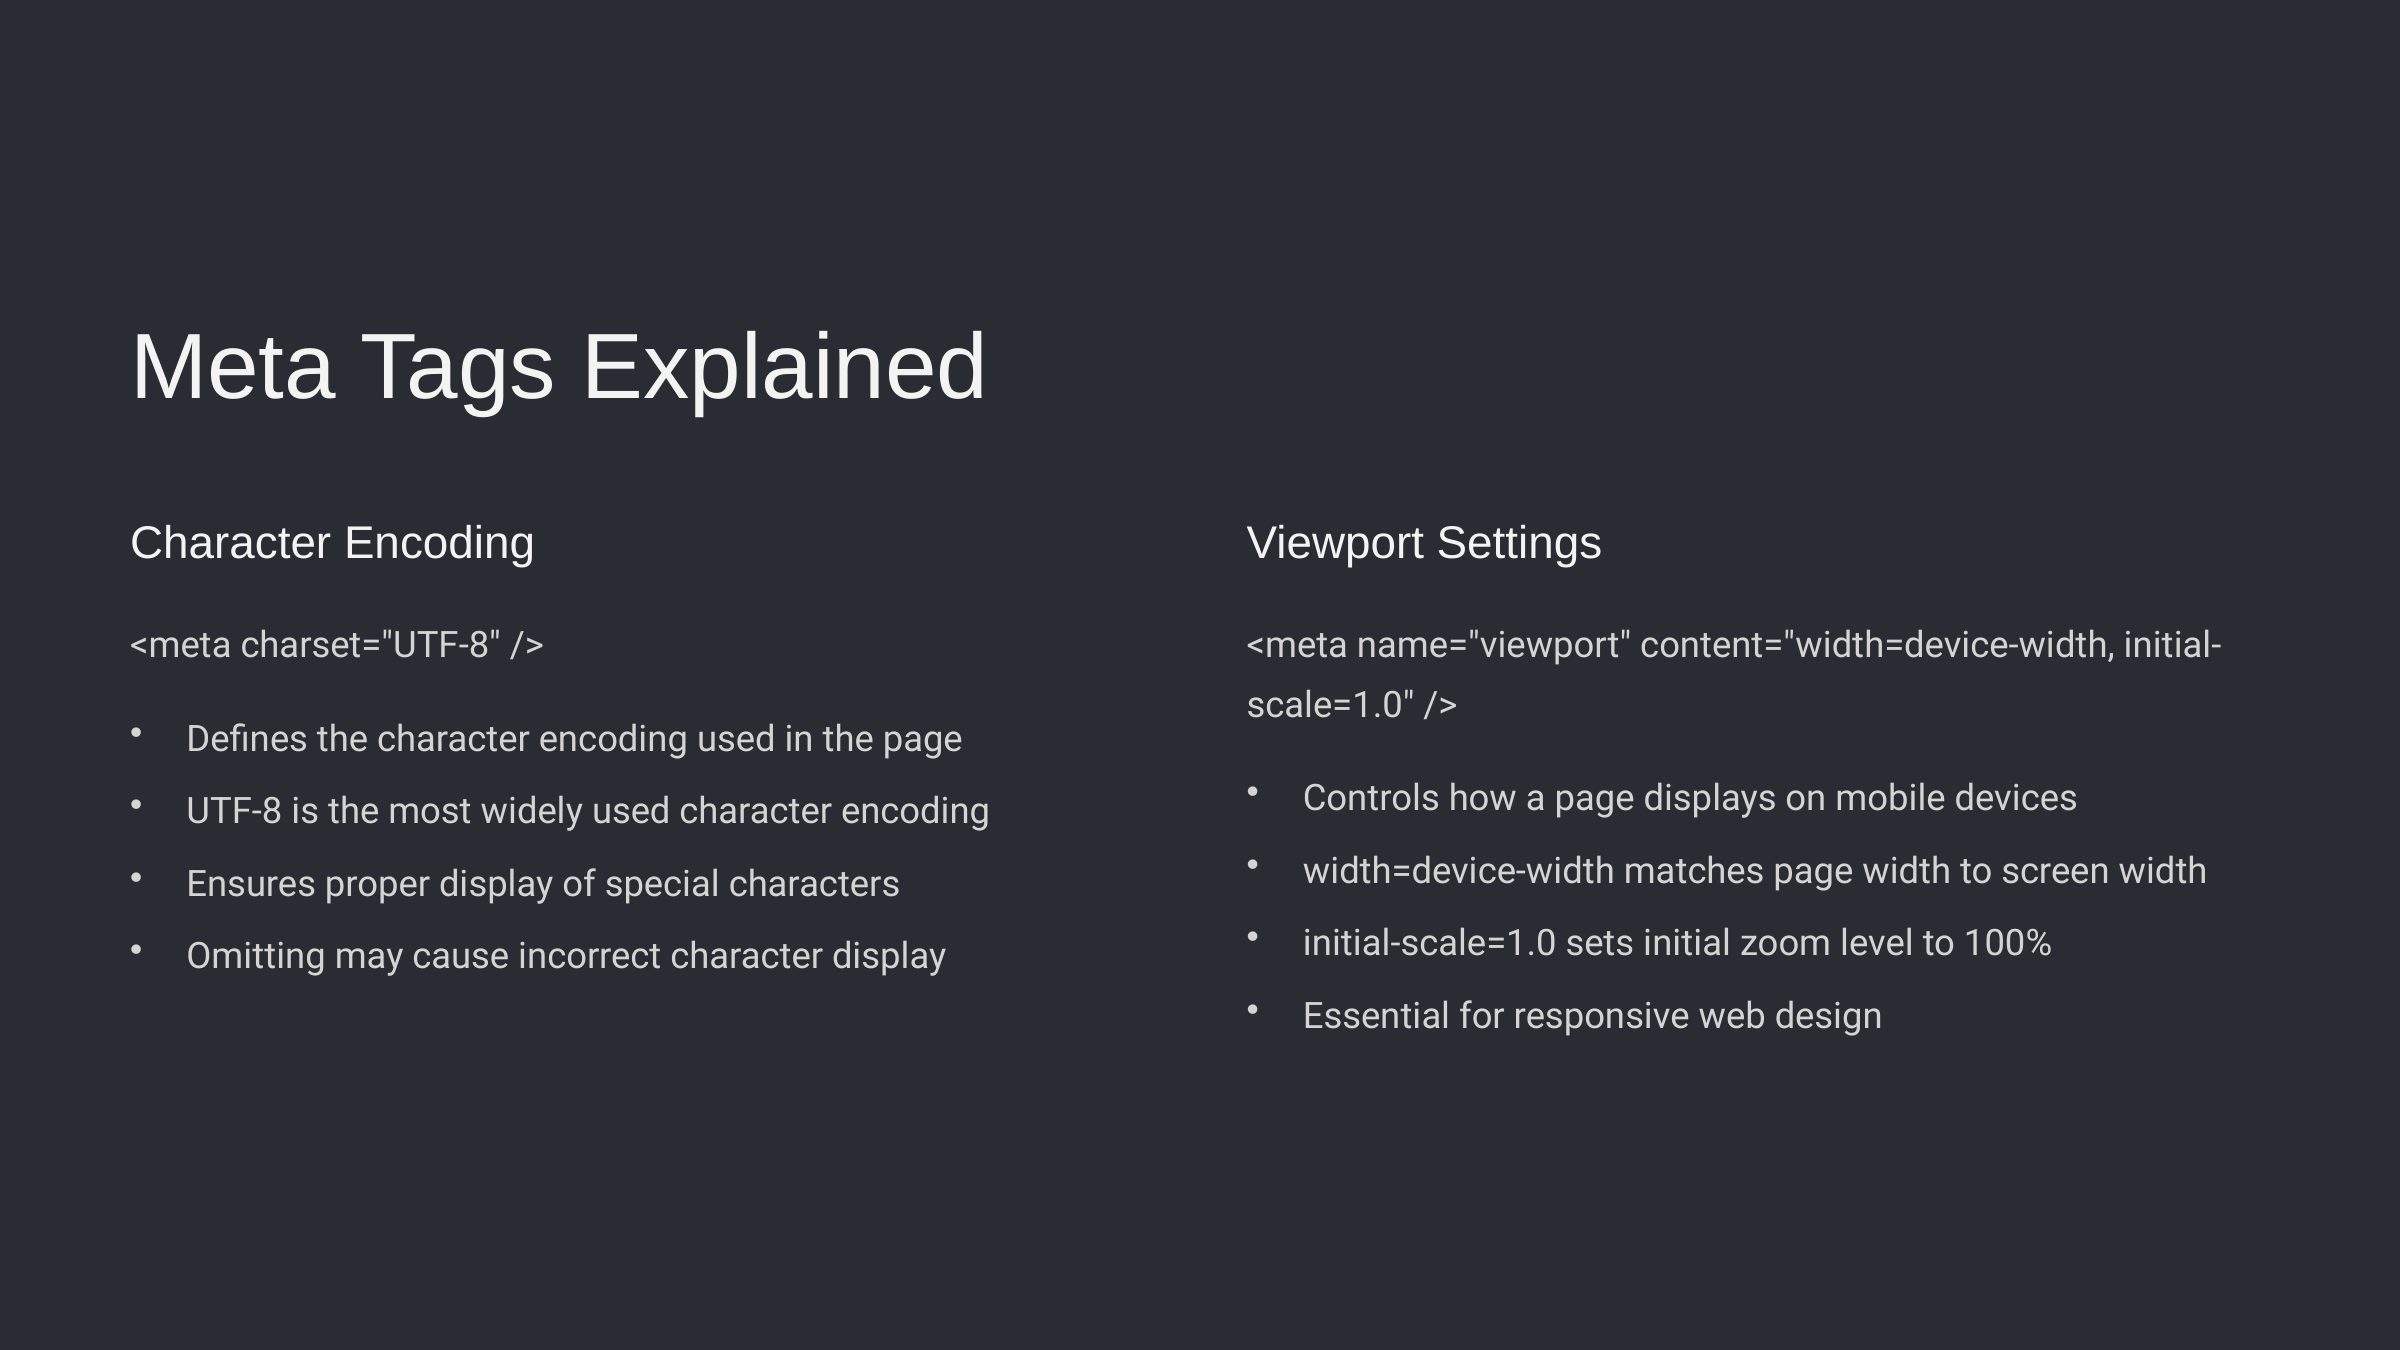

Meta Tags Explained
Character Encoding
Viewport Settings
<meta charset="UTF-8" />
<meta name="viewport" content="width=device-width, initial-scale=1.0" />
Defines the character encoding used in the page
Controls how a page displays on mobile devices
UTF-8 is the most widely used character encoding
width=device-width matches page width to screen width
Ensures proper display of special characters
initial-scale=1.0 sets initial zoom level to 100%
Omitting may cause incorrect character display
Essential for responsive web design